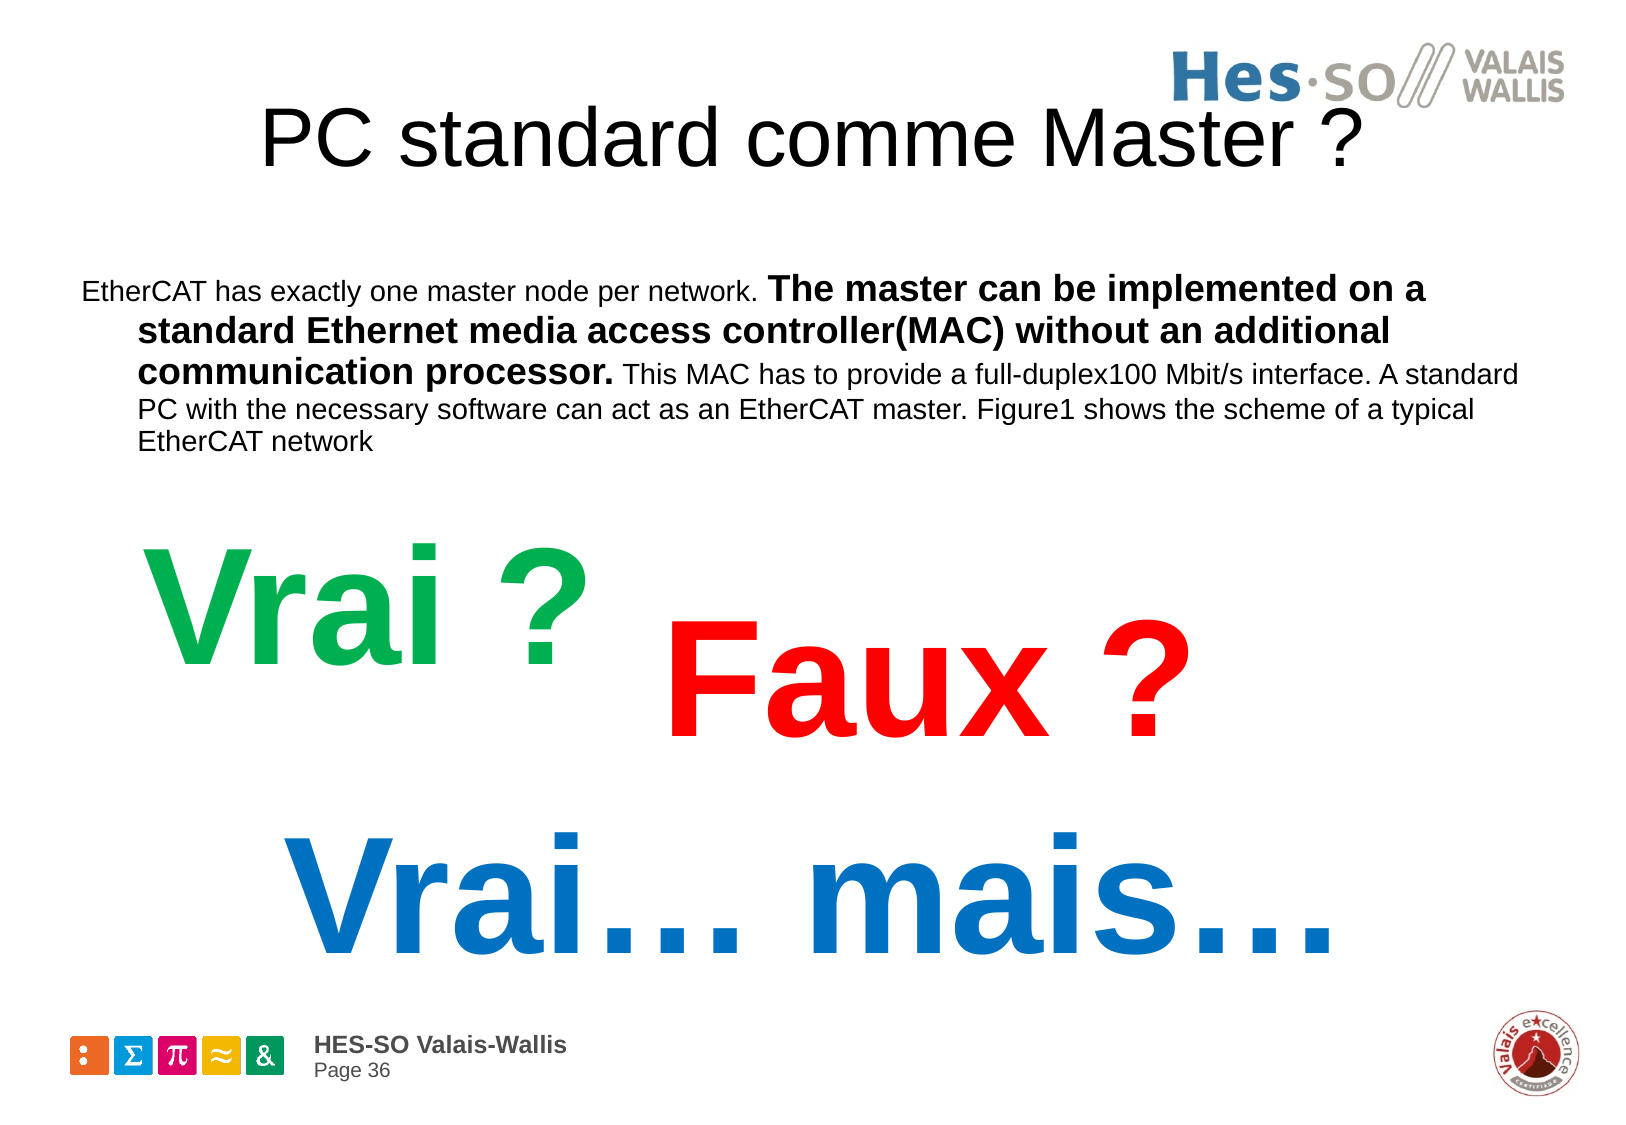

# PC standard comme Master ?
EtherCAT has exactly one master node per network. The master can be implemented on a standard Ethernet media access controller(MAC) without an additional communication processor. This MAC has to provide a full-duplex100 Mbit/s interface. A standard PC with the necessary software can act as an EtherCAT master. Figure1 shows the scheme of a typical EtherCAT network
Vrai ?
Faux ?
Vrai… mais…